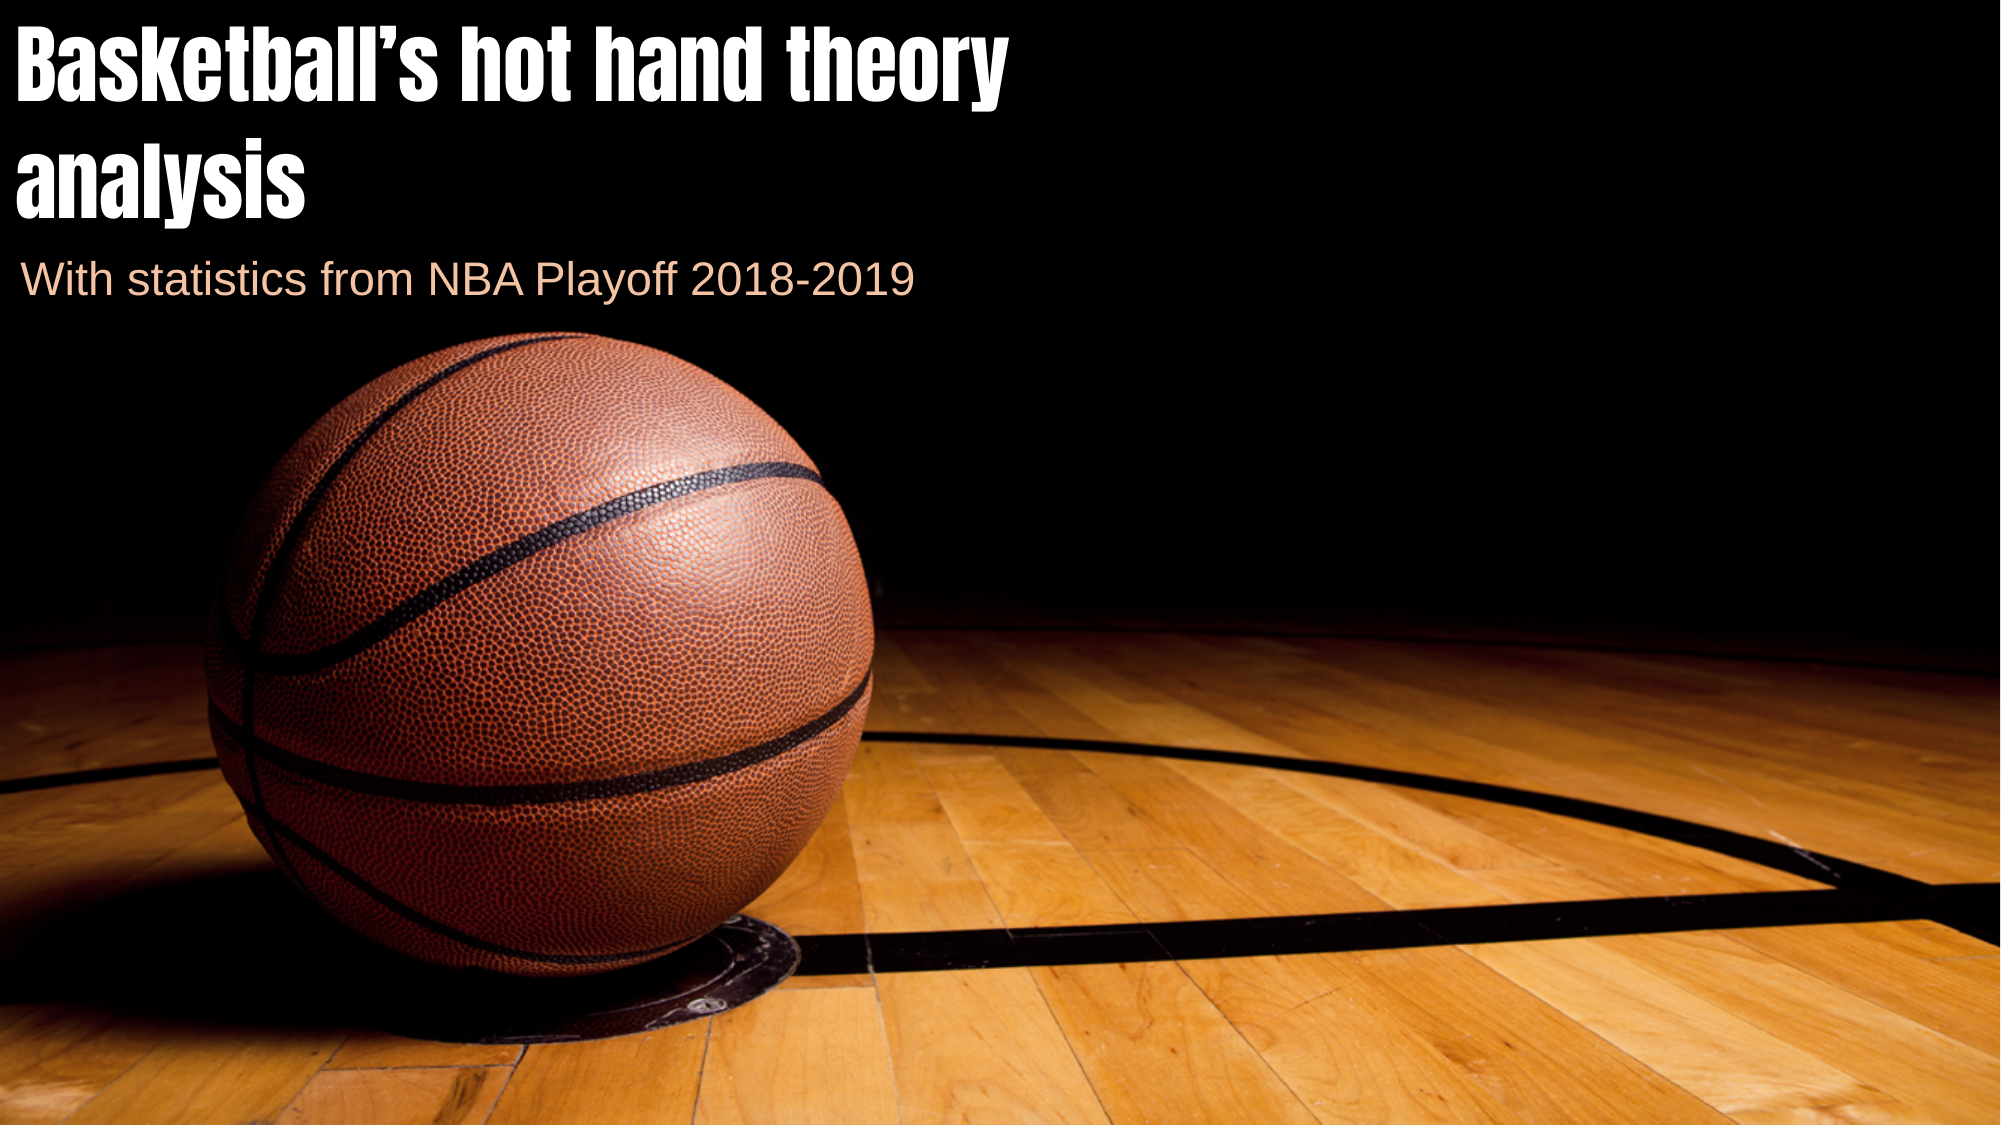

# Basketball’s hot hand theory analysis
With statistics from NBA Playoff 2018-2019